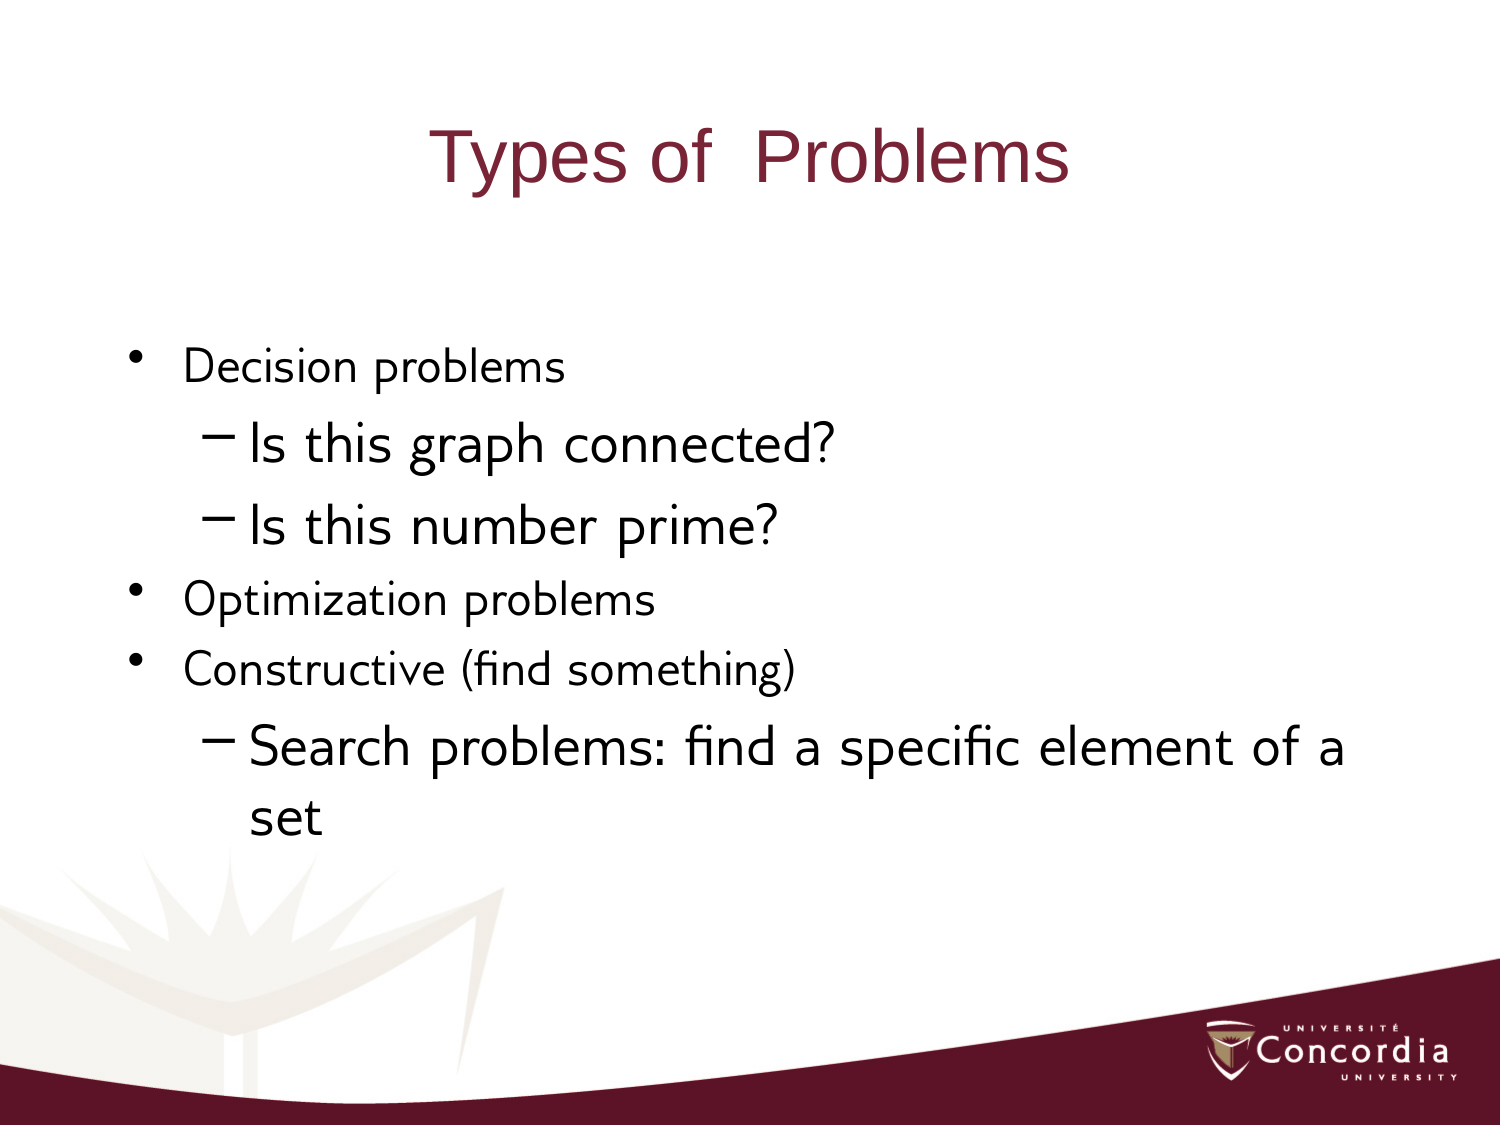

# Types of  Problems
Decision problems
Is this graph connected?
Is this number prime?
Optimization problems
Constructive (find something)
Search problems: find a specific element of a set